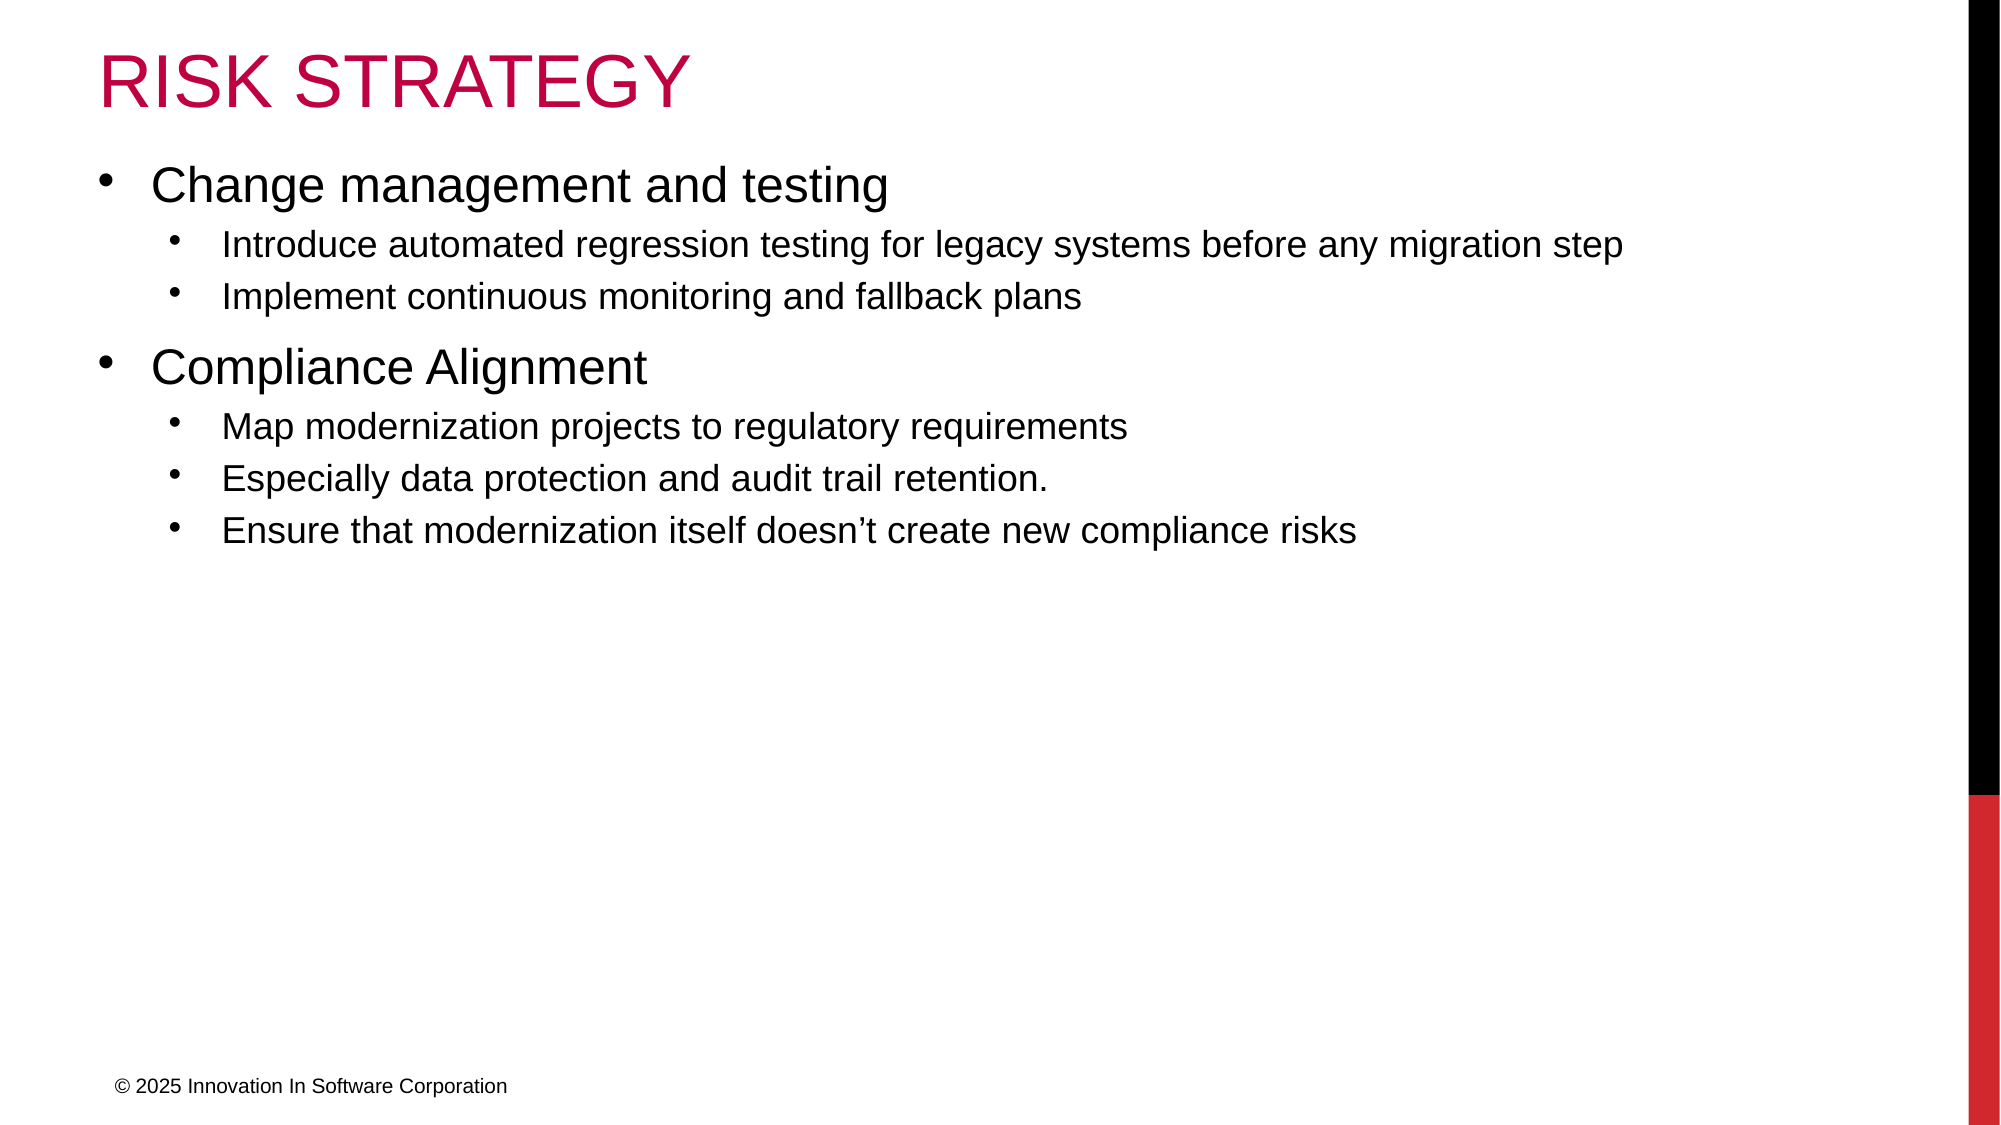

# Risk strategy
Change management and testing
Introduce automated regression testing for legacy systems before any migration step
Implement continuous monitoring and fallback plans
Compliance Alignment
Map modernization projects to regulatory requirements
Especially data protection and audit trail retention.
Ensure that modernization itself doesn’t create new compliance risks
© 2025 Innovation In Software Corporation